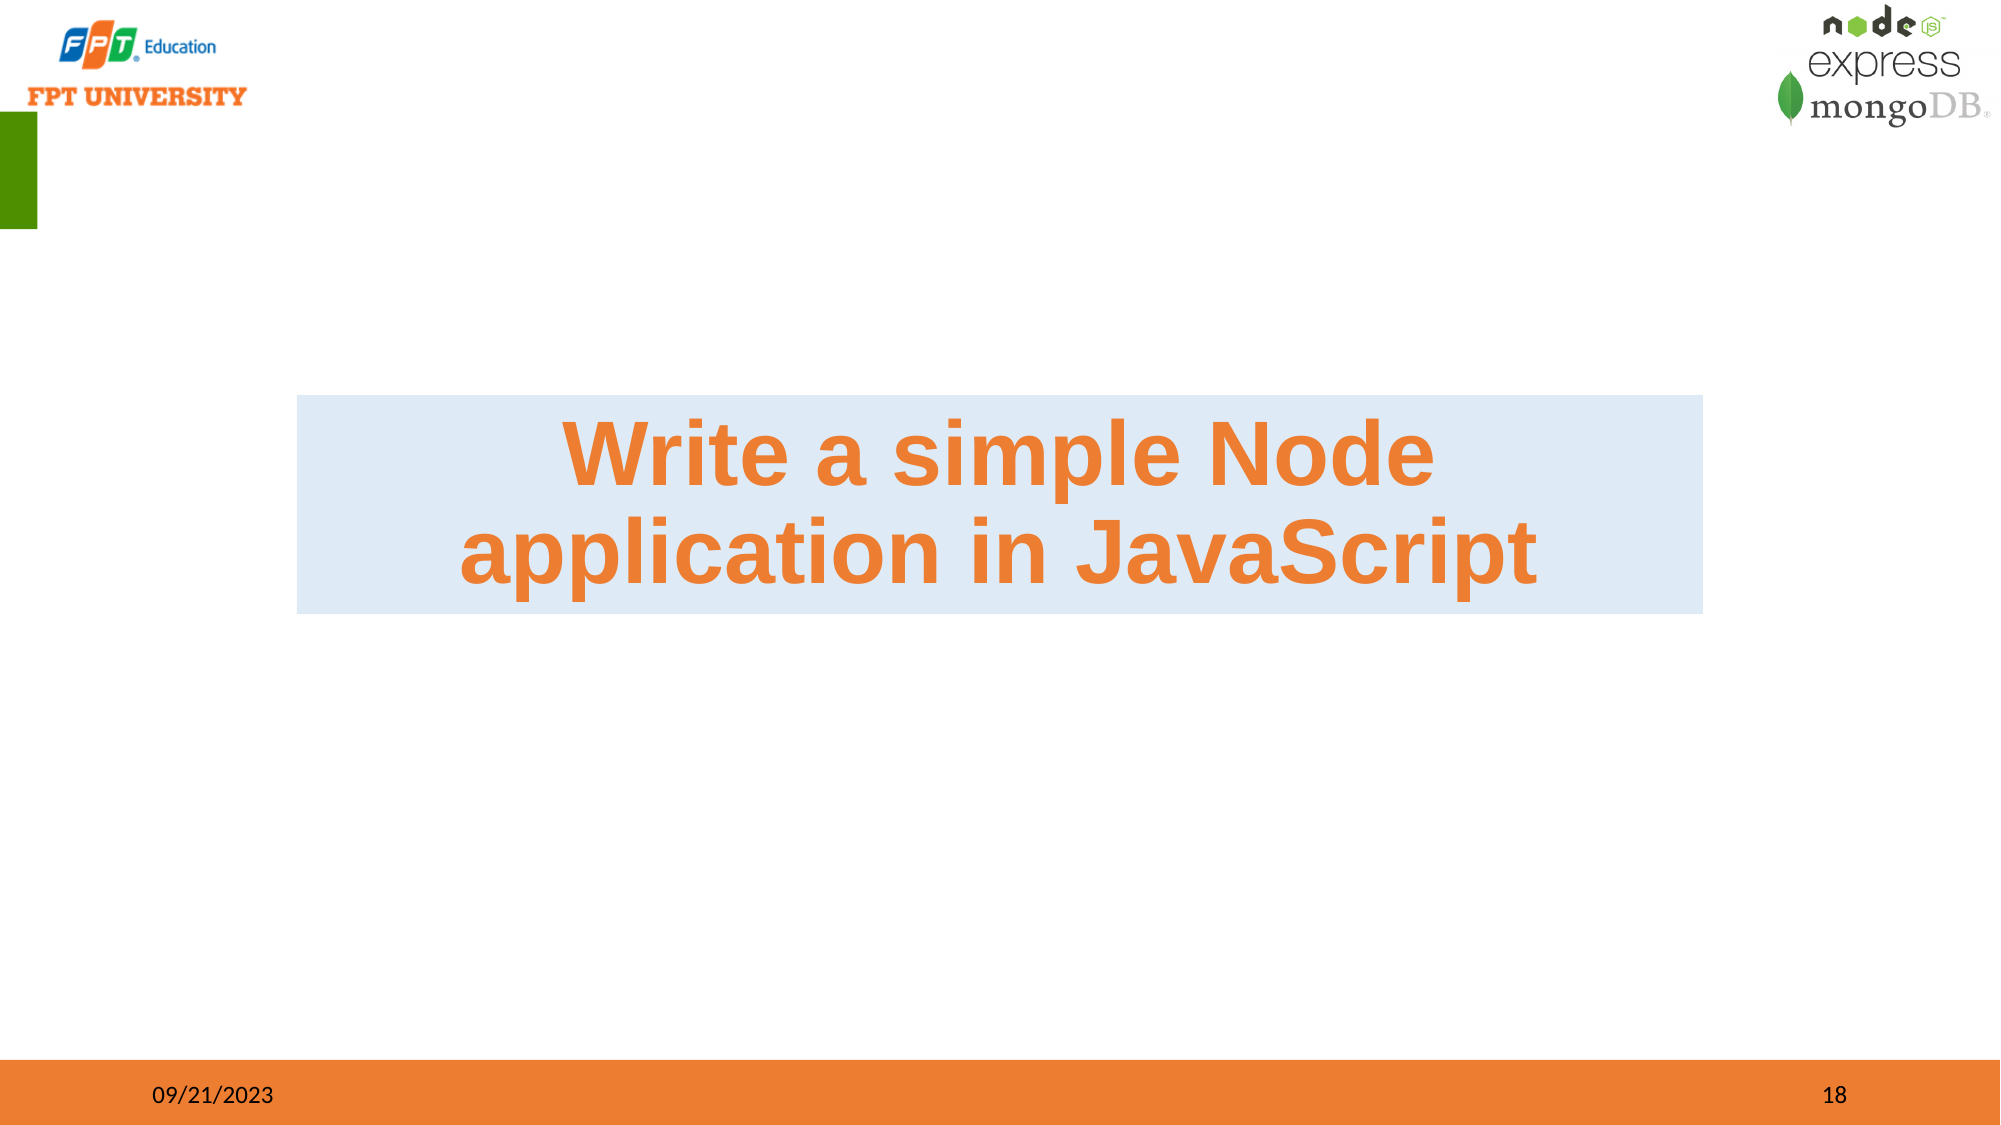

Write a simple Node application in JavaScript
09/21/2023
18